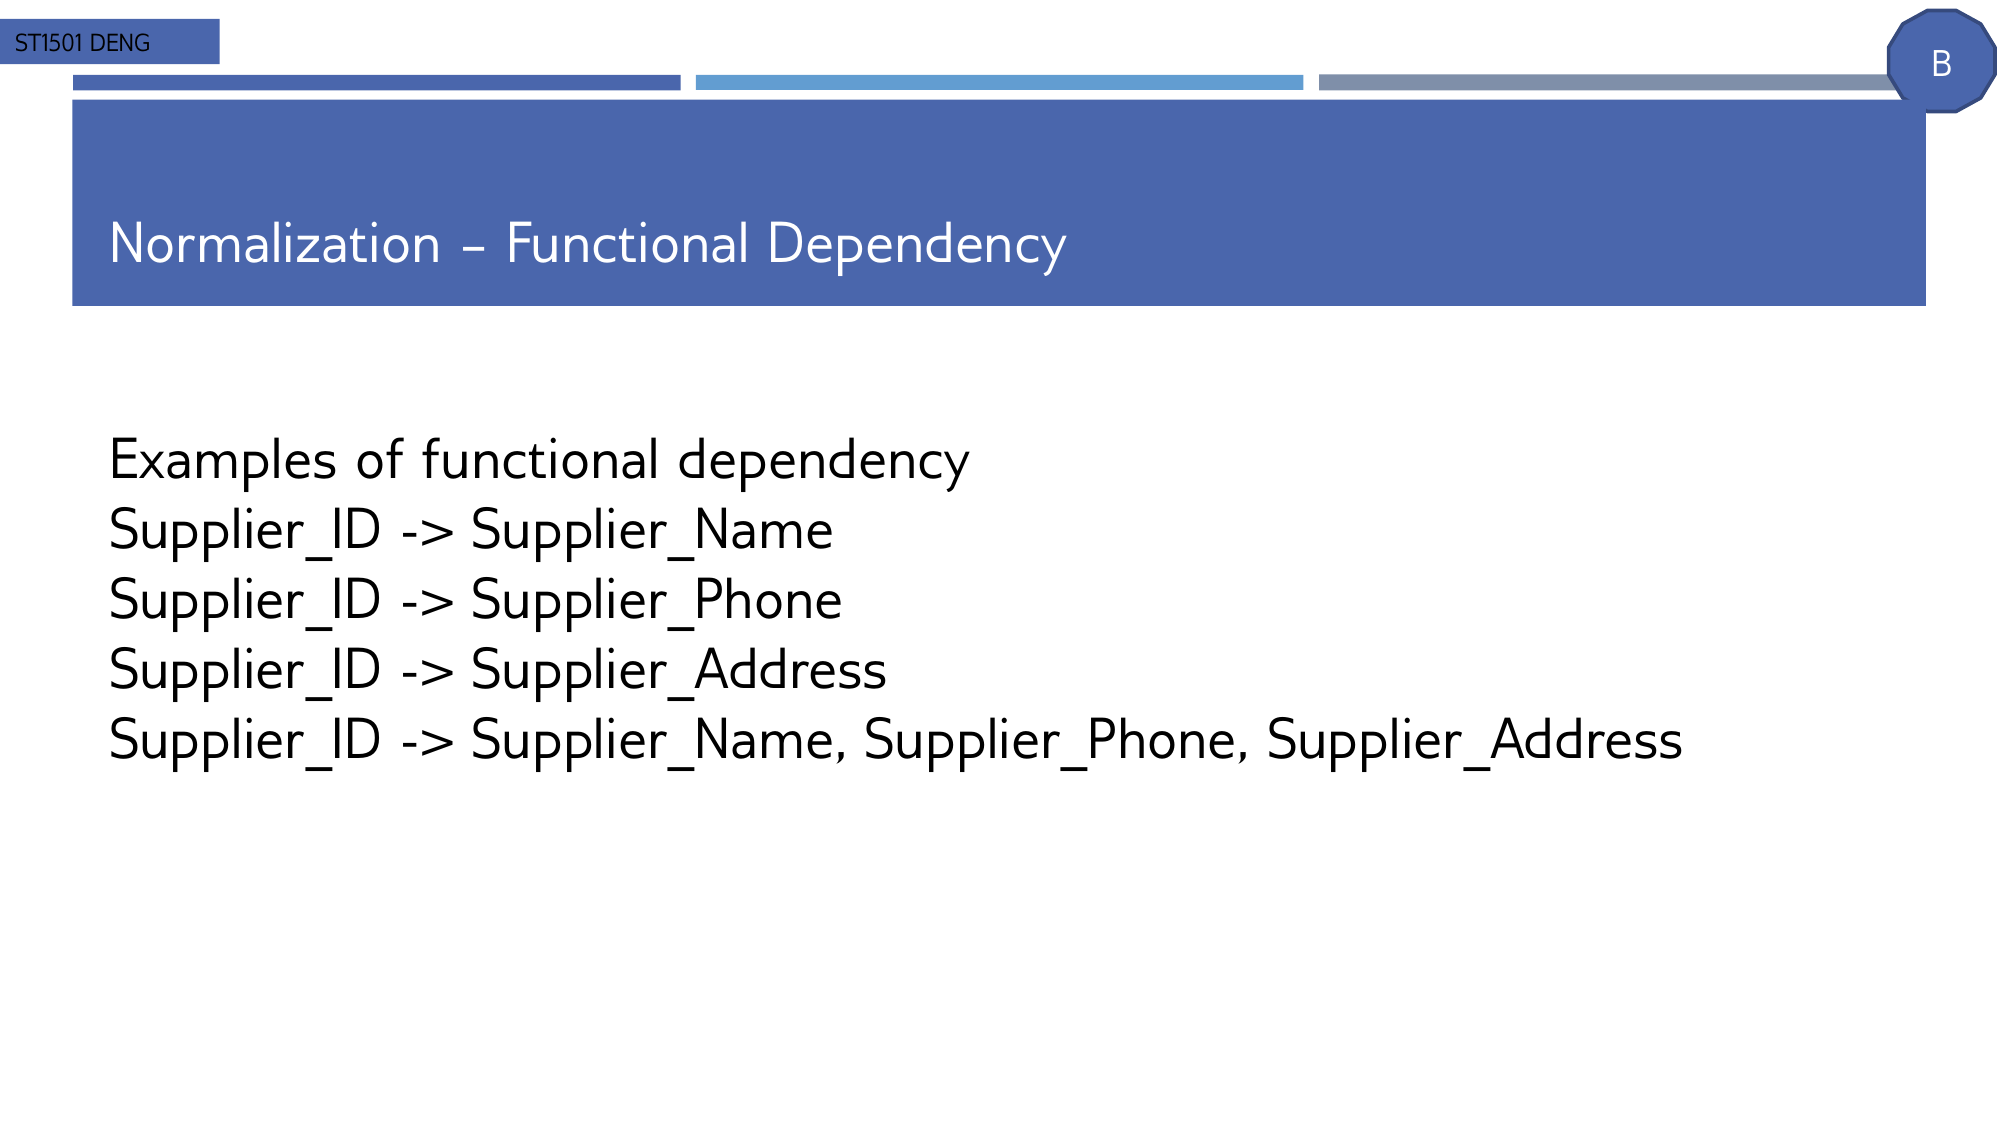

# Normalization – Functional Dependency
Examples of functional dependency
Supplier_ID -> Supplier_Name
Supplier_ID -> Supplier_Phone
Supplier_ID -> Supplier_Address
Supplier_ID -> Supplier_Name, Supplier_Phone, Supplier_Address